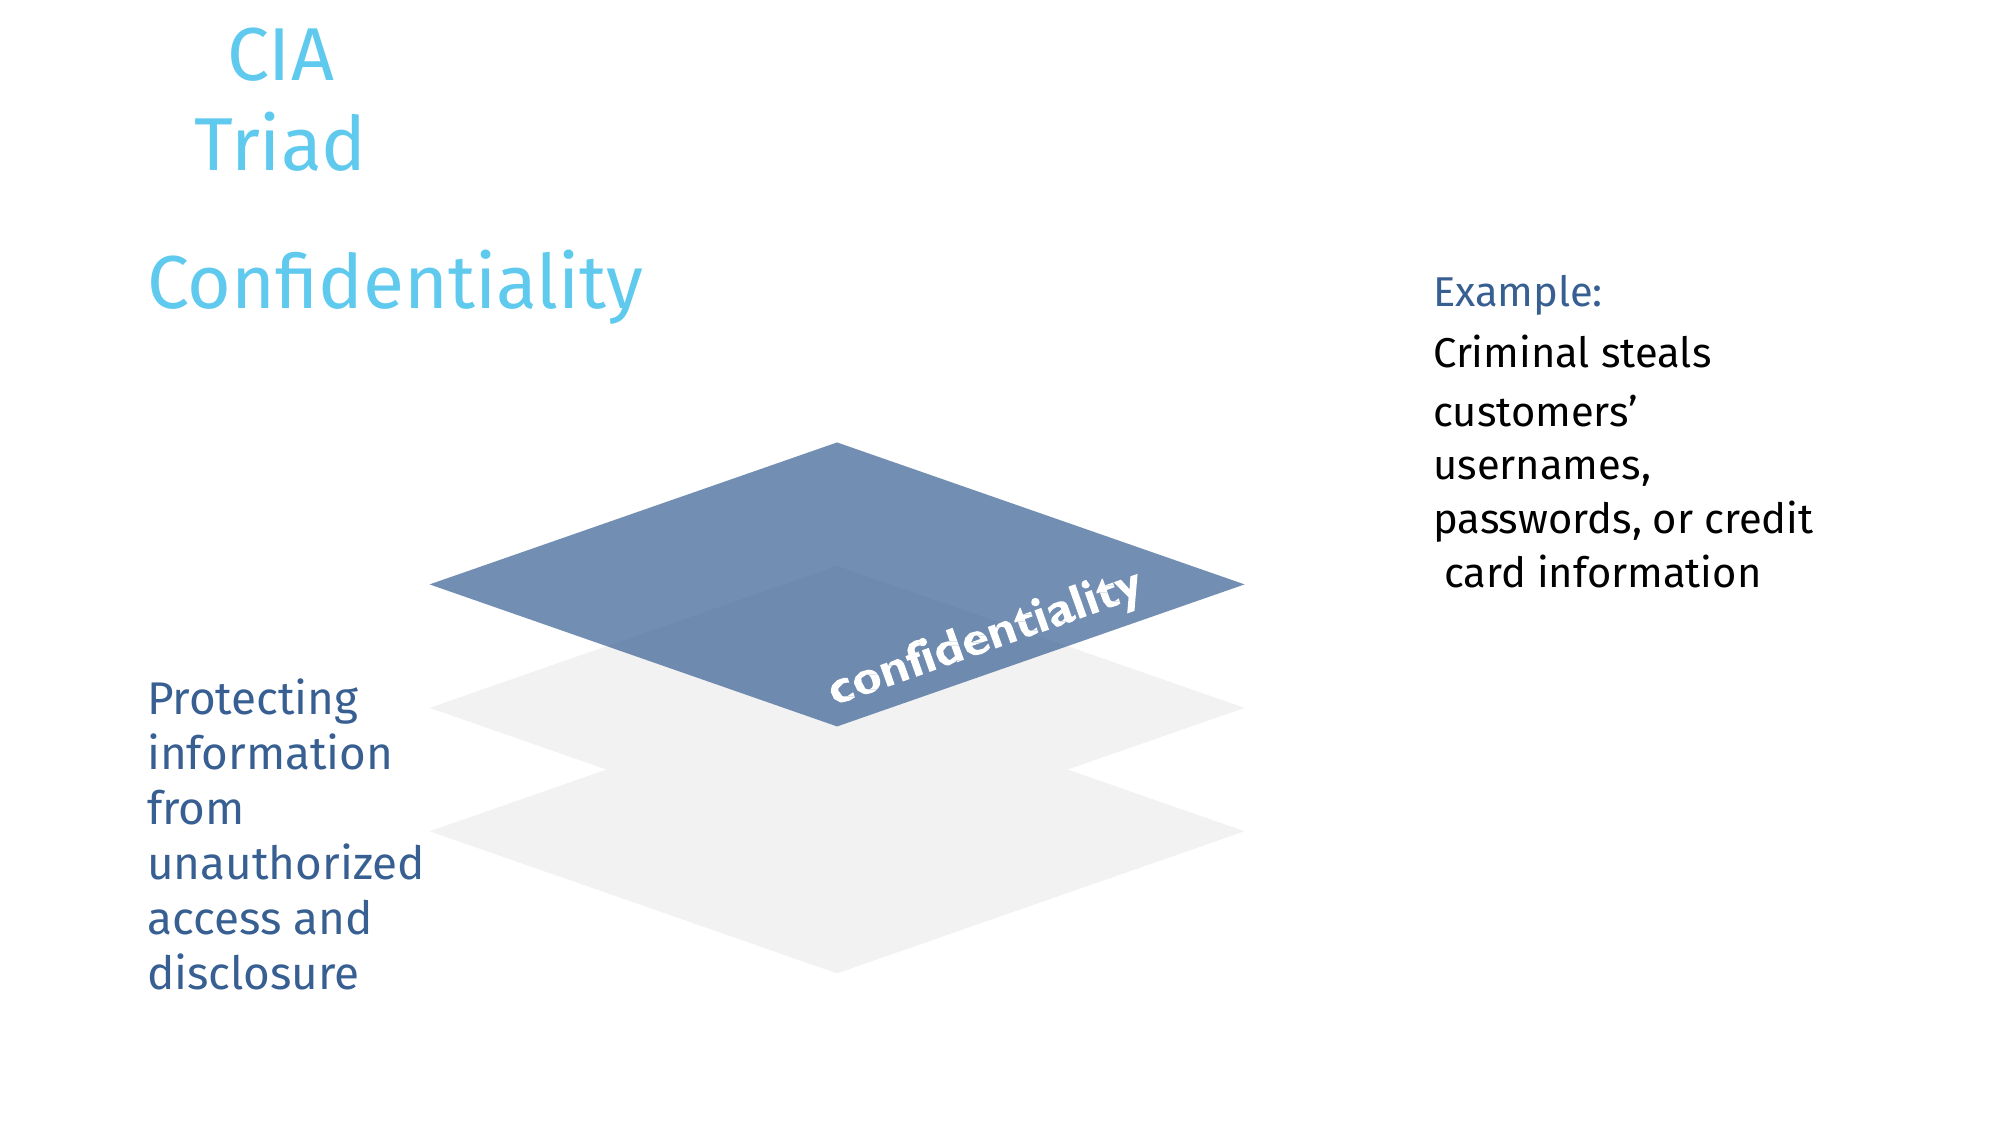

CIA Triad
Confidentiality
Example:
Criminal steals
customers’ usernames,  passwords, or credit  card information

Protecting  information from  unauthorized  access and  disclosure